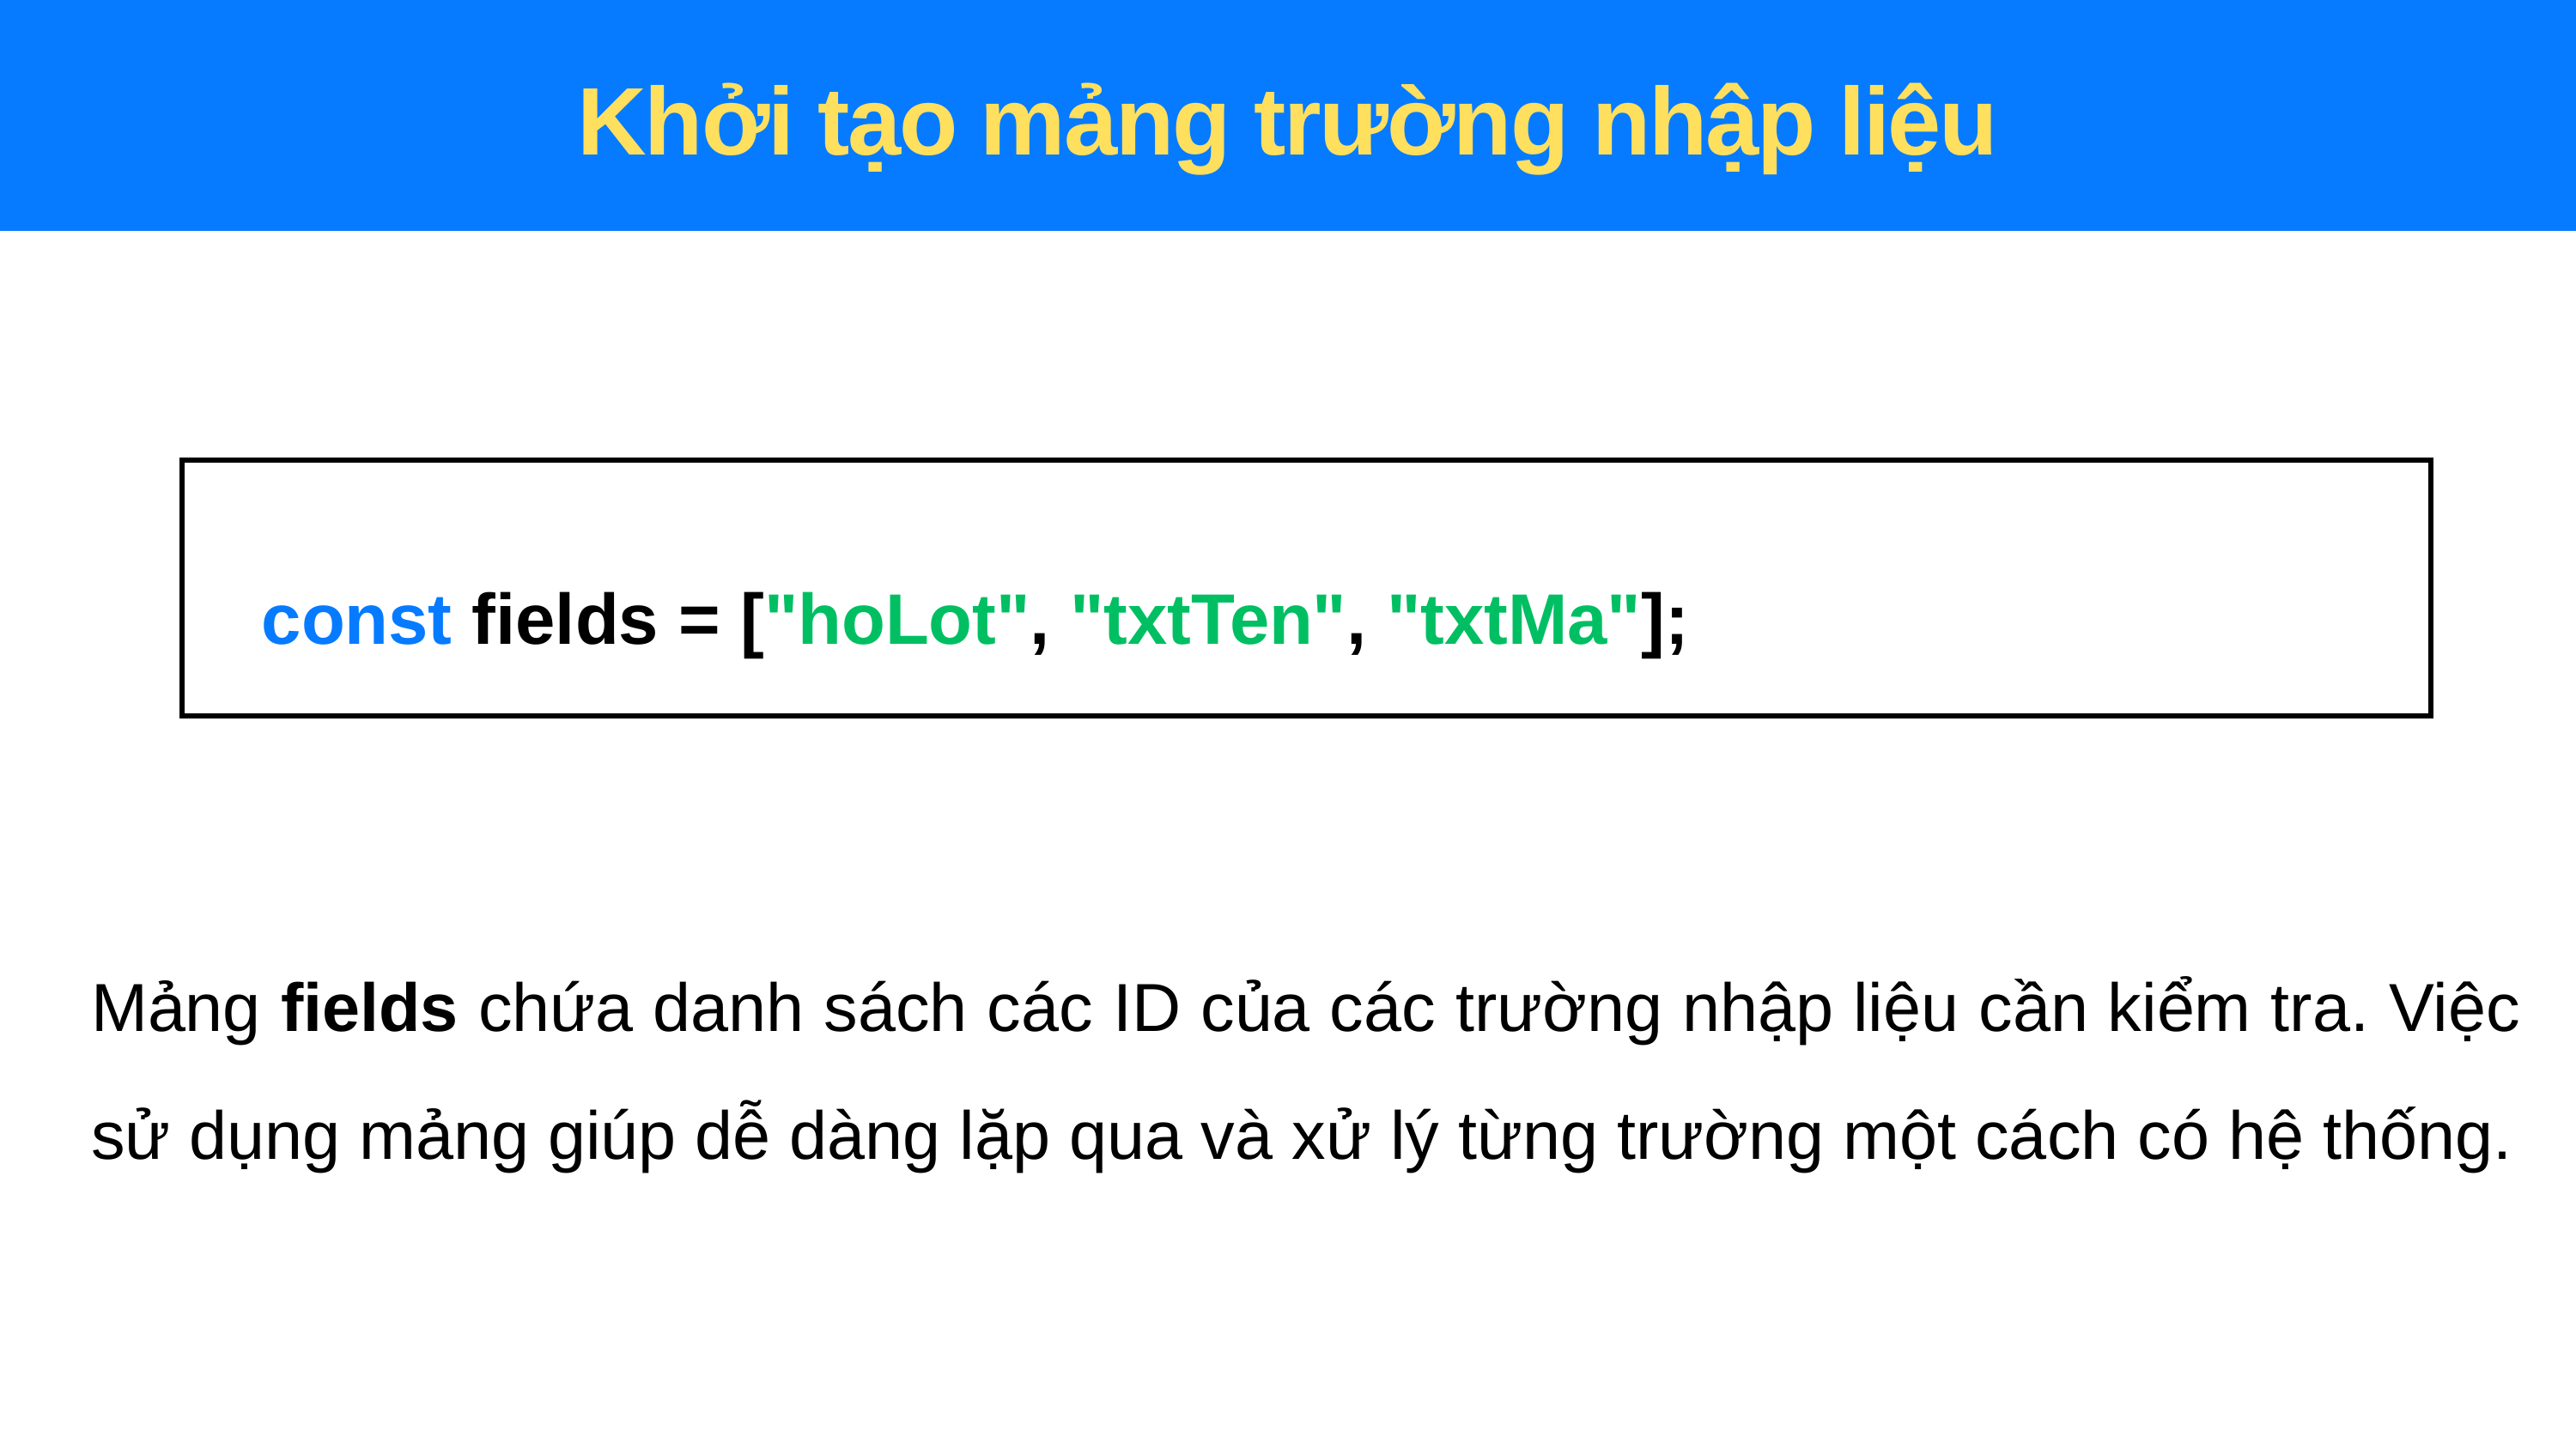

Khởi tạo mảng trường nhập liệu

    const fields = ["hoLot", "txtTen", "txtMa"];

Mảng fields chứa danh sách các ID của các trường nhập liệu cần kiểm tra. Việc sử dụng mảng giúp dễ dàng lặp qua và xử lý từng trường một cách có hệ thống.